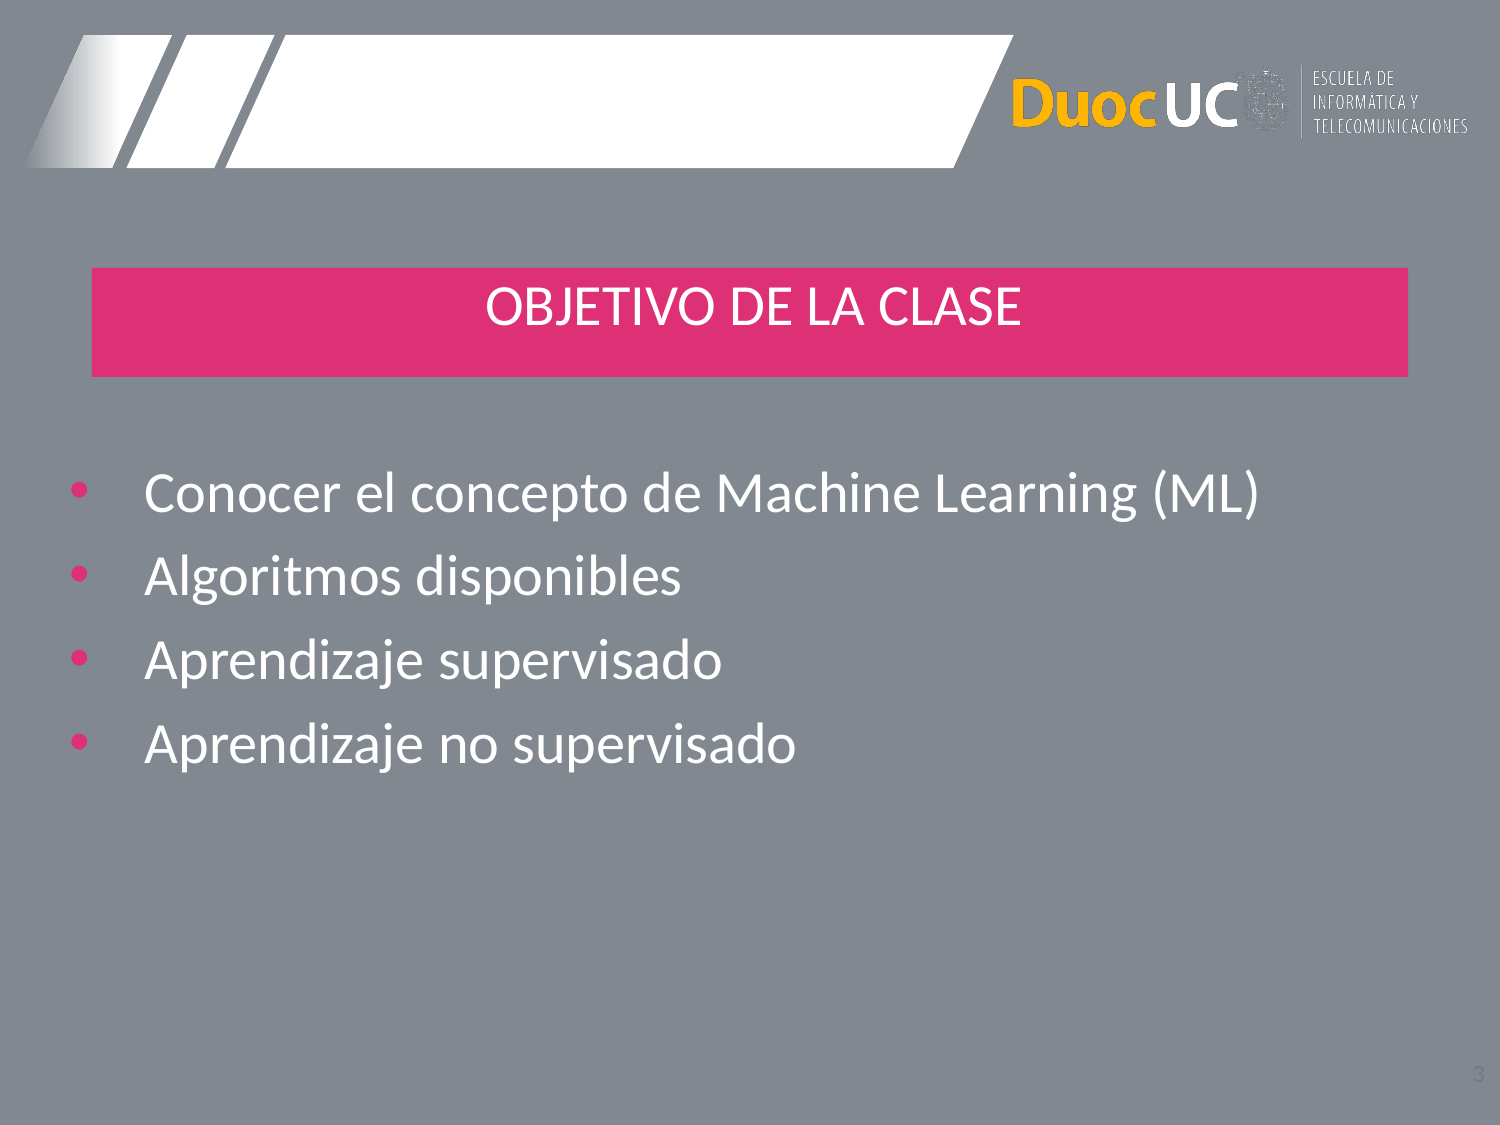

OBJETIVO DE LA CLASE
Conocer el concepto de Machine Learning (ML)
Algoritmos disponibles
Aprendizaje supervisado
Aprendizaje no supervisado
3